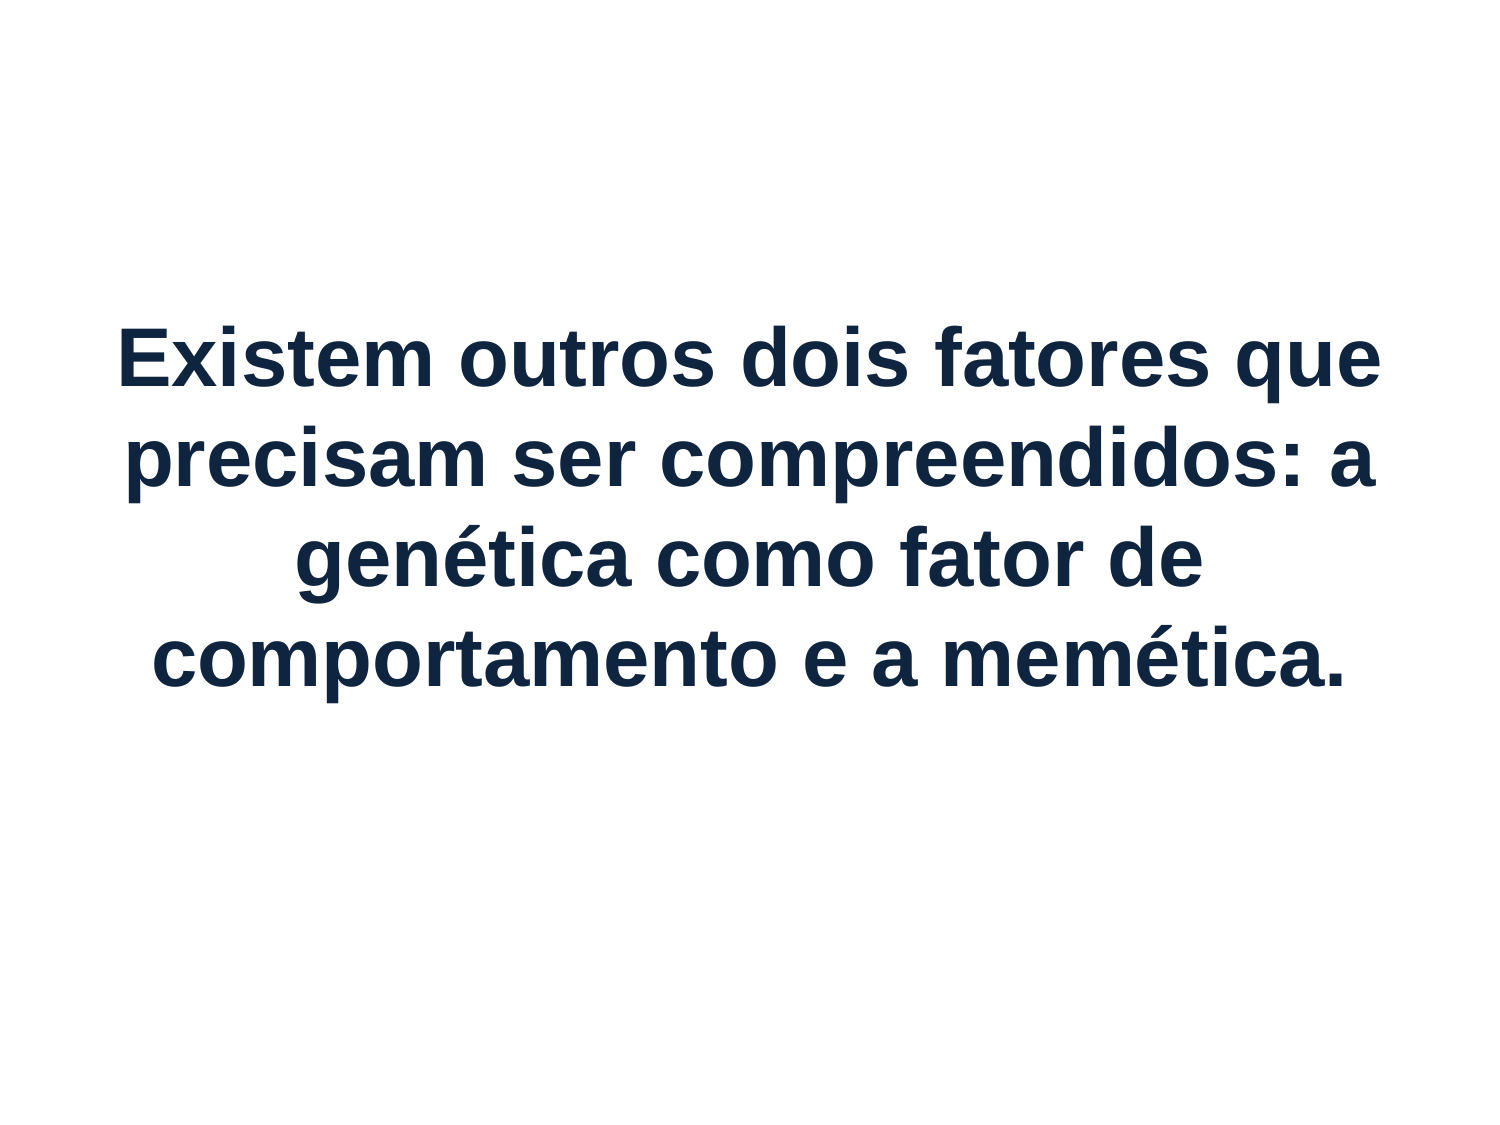

# Existem outros dois fatores que precisam ser compreendidos: a genética como fator de comportamento e a memética.